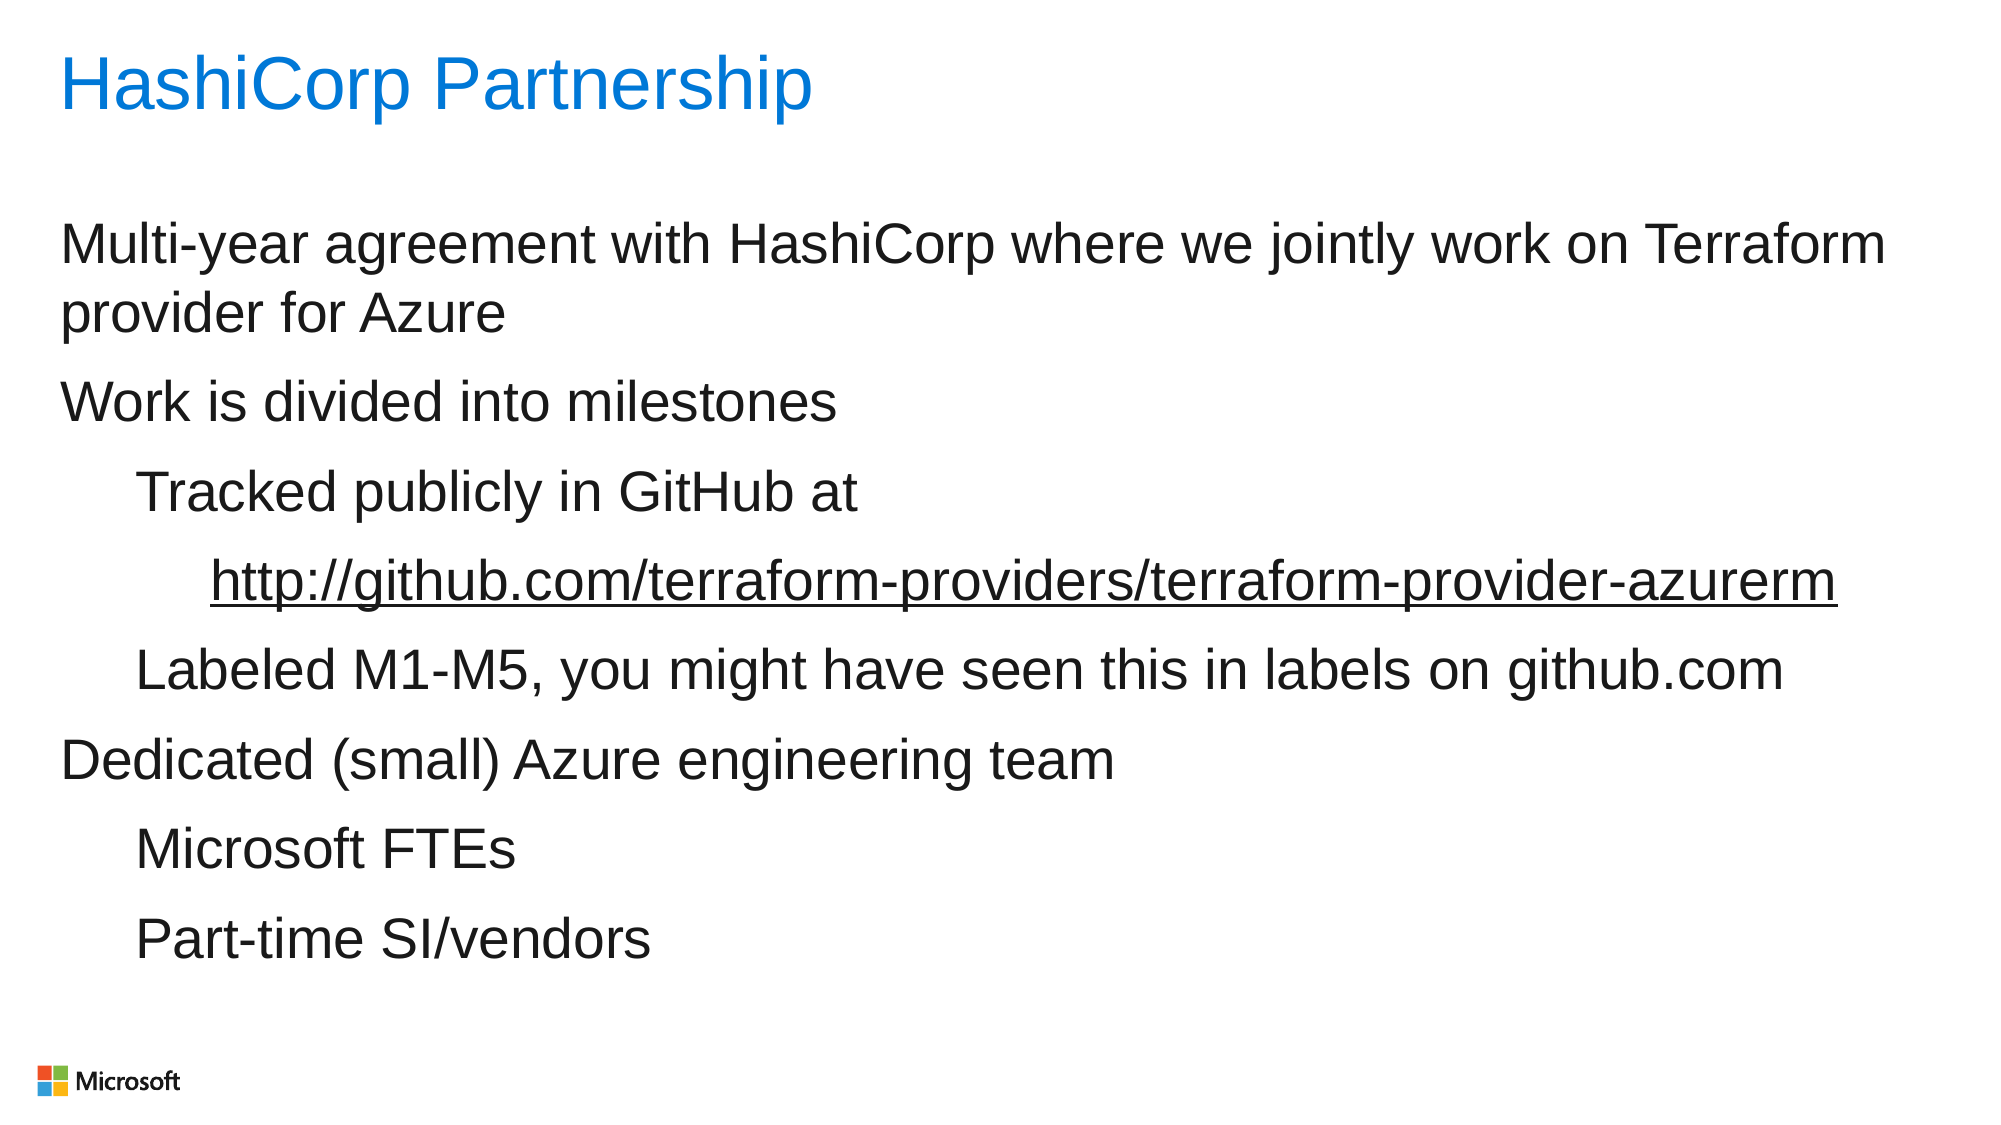

HashiCorp Partnership
Multi-year agreement with HashiCorp where we jointly work on Terraform provider for Azure
Work is divided into milestones
Tracked publicly in GitHub at
http://github.com/terraform-providers/terraform-provider-azurerm
Labeled M1-M5, you might have seen this in labels on github.com
Dedicated (small) Azure engineering team
Microsoft FTEs
Part-time SI/vendors